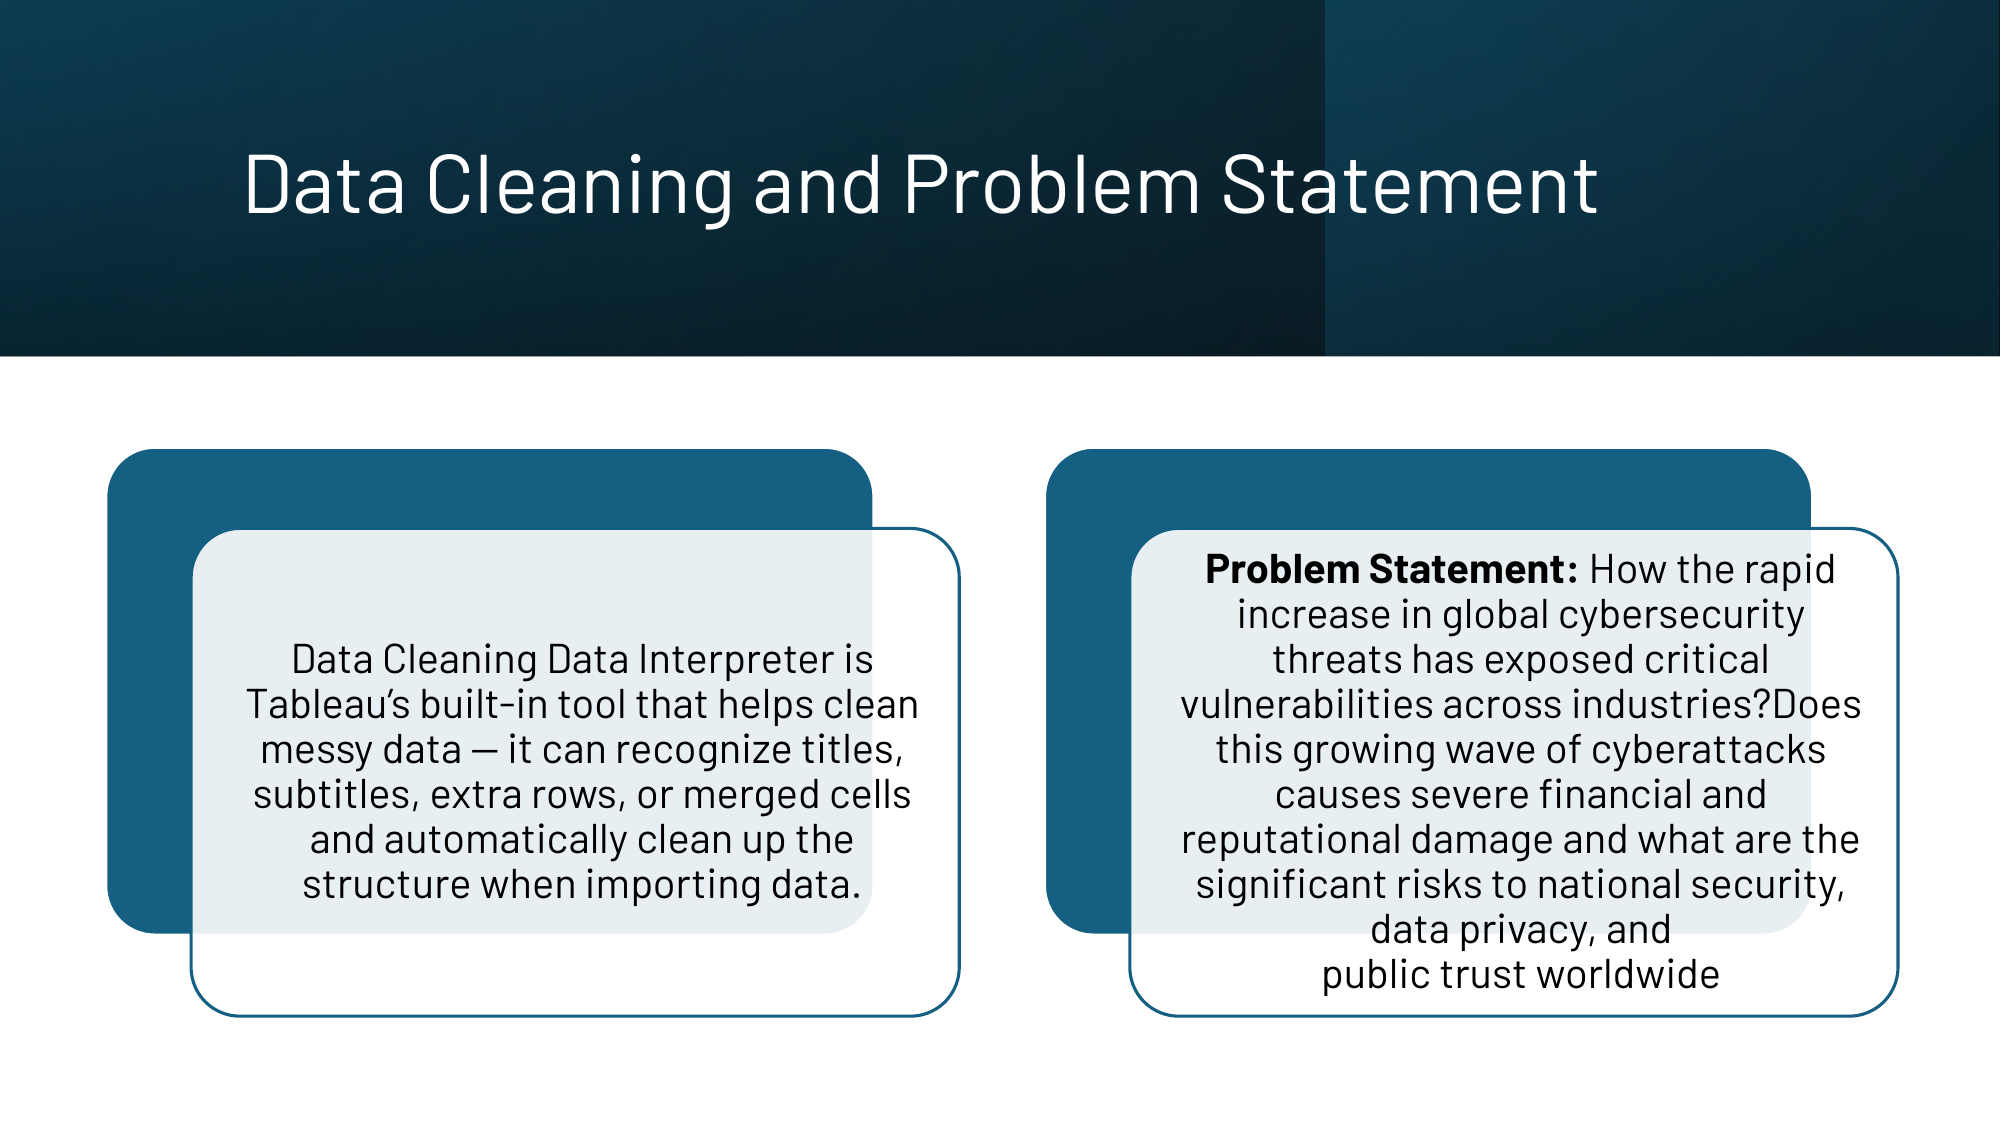

# Data Cleaning and Problem Statement
Data Cleaning Data Interpreter is Tableau’s built-in tool that helps clean messy data — it can recognize titles, subtitles, extra rows, or merged cells and automatically clean up the structure when importing data.
Problem Statement: How the rapid increase in global cybersecurity threats has exposed critical vulnerabilities across industries?Does this growing wave of cyberattacks causes severe financial and reputational damage and what are the significant risks to national security, data privacy, and public trust worldwide